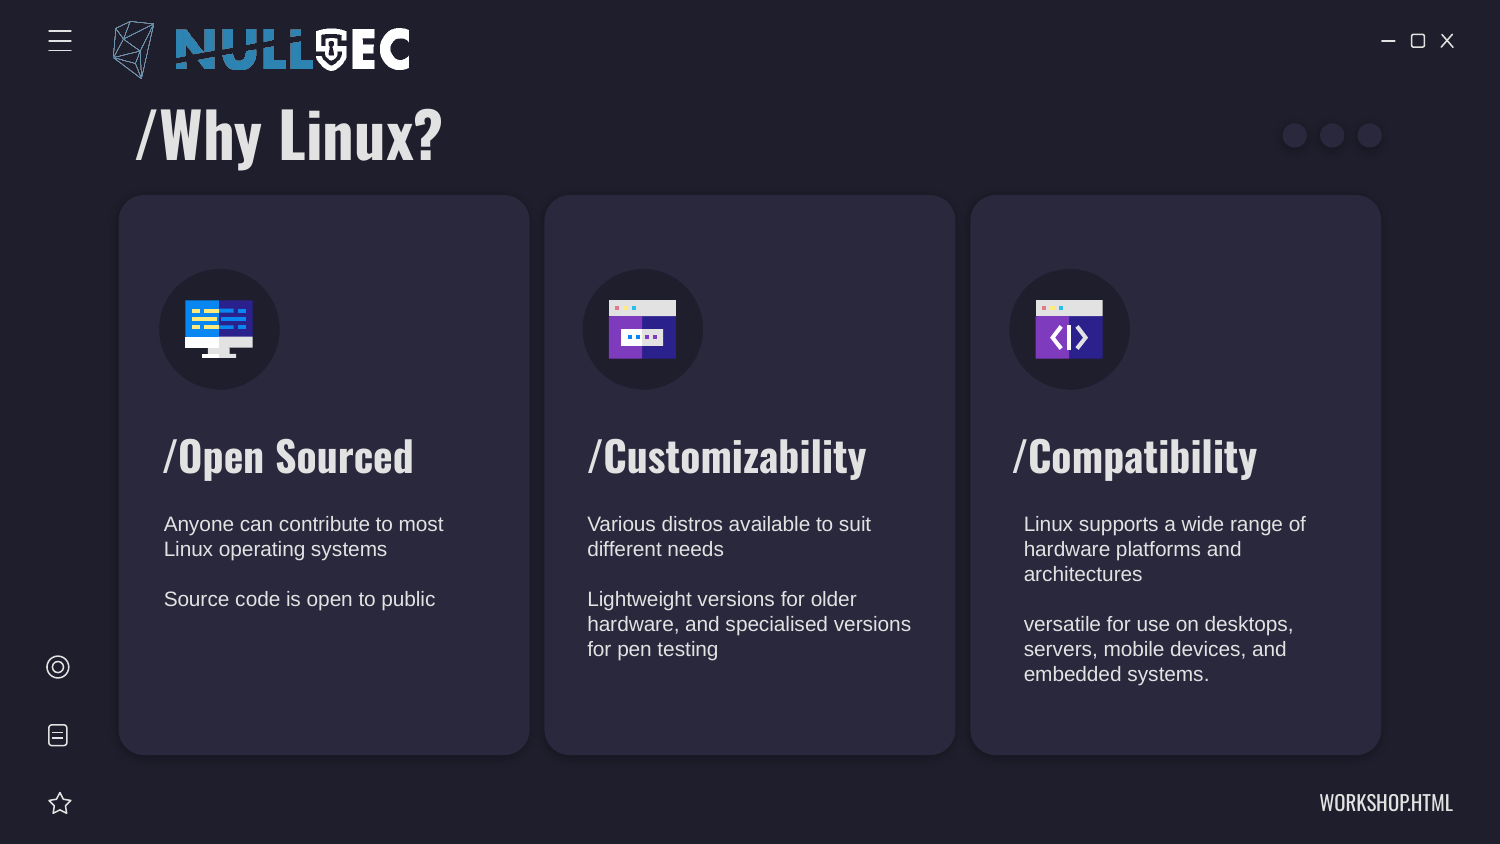

/Why Linux?

# /Open Sourced
/Customizability
/Compatibility
Anyone can contribute to most Linux operating systems

Source code is open to public
Various distros available to suit different needs

Lightweight versions for older hardware, and specialised versions for pen testing
Linux supports a wide range of hardware platforms and architectures

versatile for use on desktops, servers, mobile devices, and embedded systems.

WORKSHOP.HTML